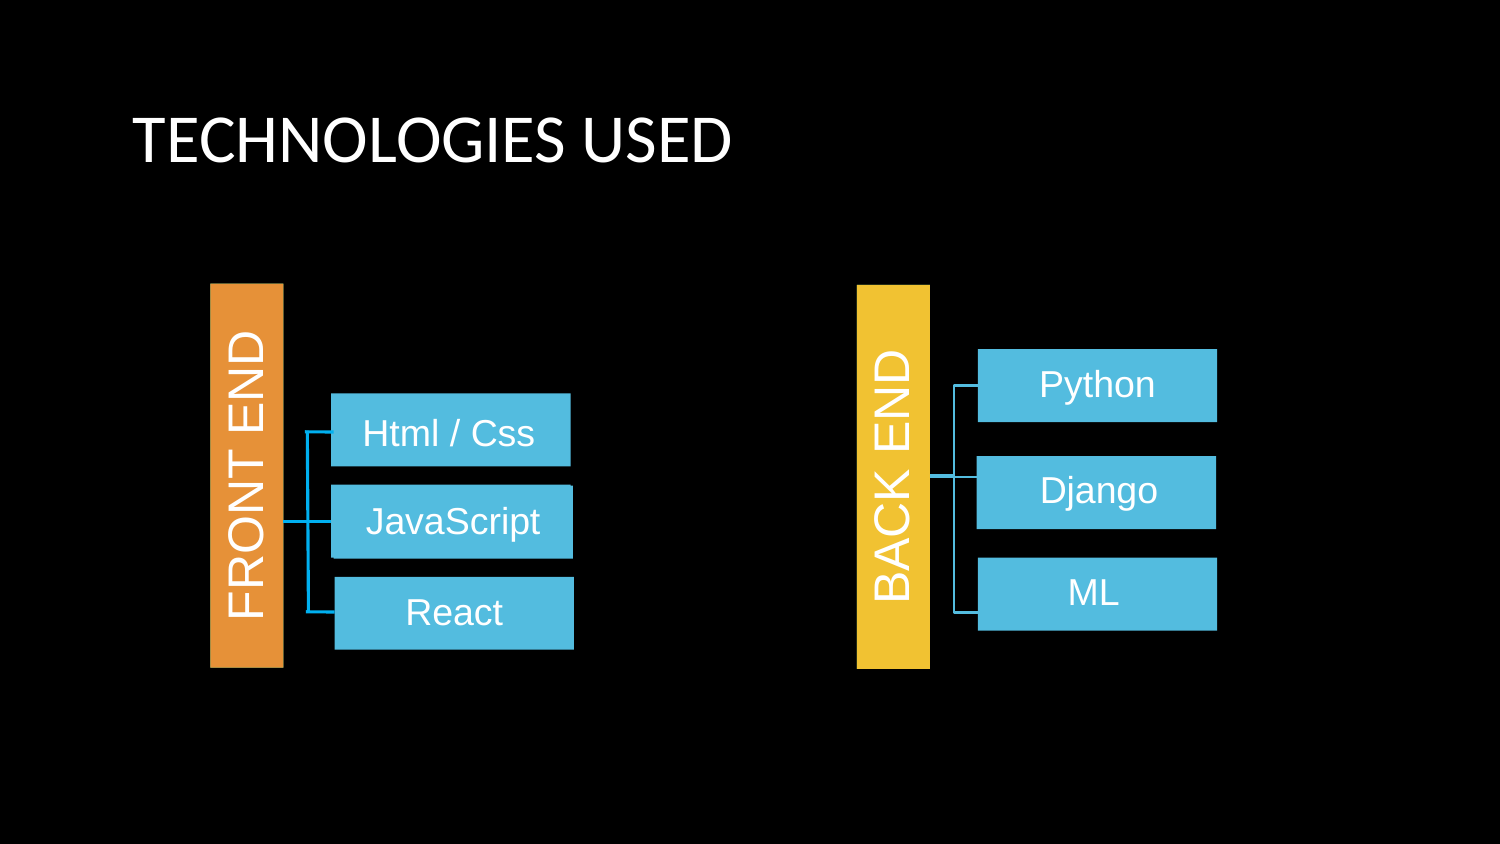

# TECHNOLOGIES USED

Html / Css

FRONT END

ML

Python

BACK END
Django

JavaScript
React